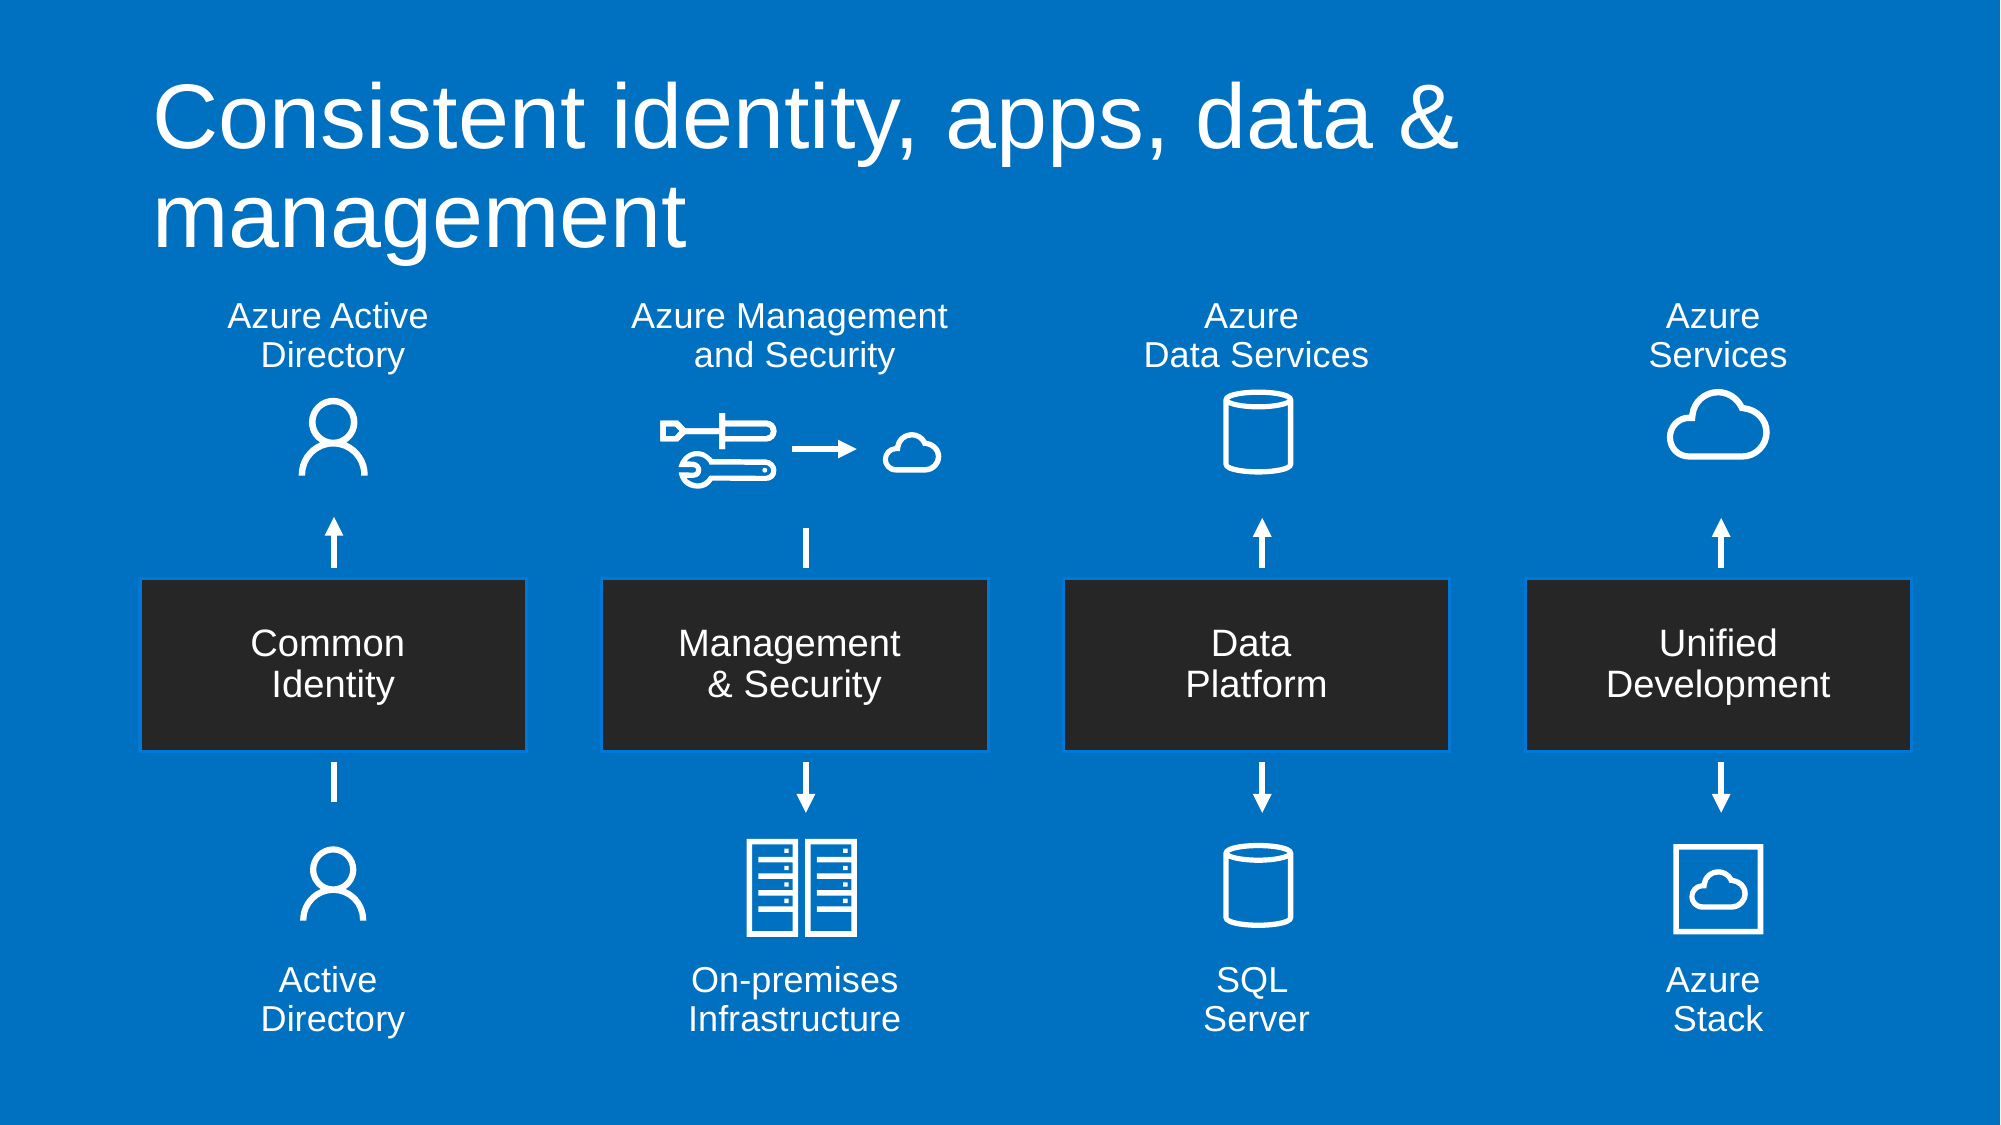

# Consistent identity, apps, data & management
Azure Active
Directory

Azure Management
and Security

Azure
Data Services

Azure
Services

Common
Identity
Management
& Security
Data
Platform
Unified Development

On-premises
Infrastructure

SQL
Server

Azure
Stack

Active
Directory